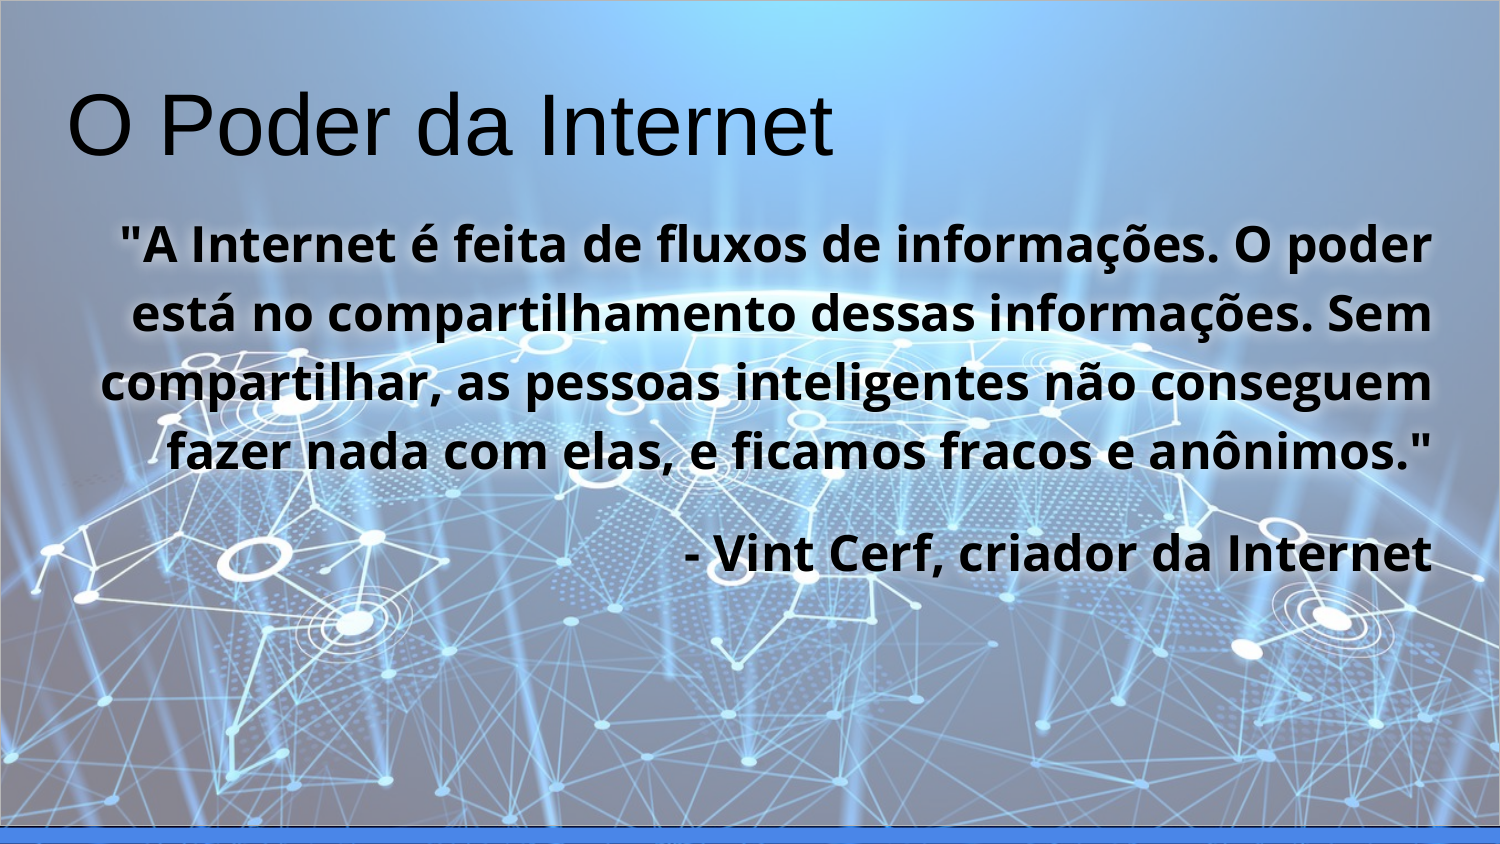

# O Poder da Internet
"A Internet é feita de fluxos de informações. O poder está no compartilhamento dessas informações. Sem compartilhar, as pessoas inteligentes não conseguem fazer nada com elas, e ficamos fracos e anônimos."
- Vint Cerf, criador da Internet